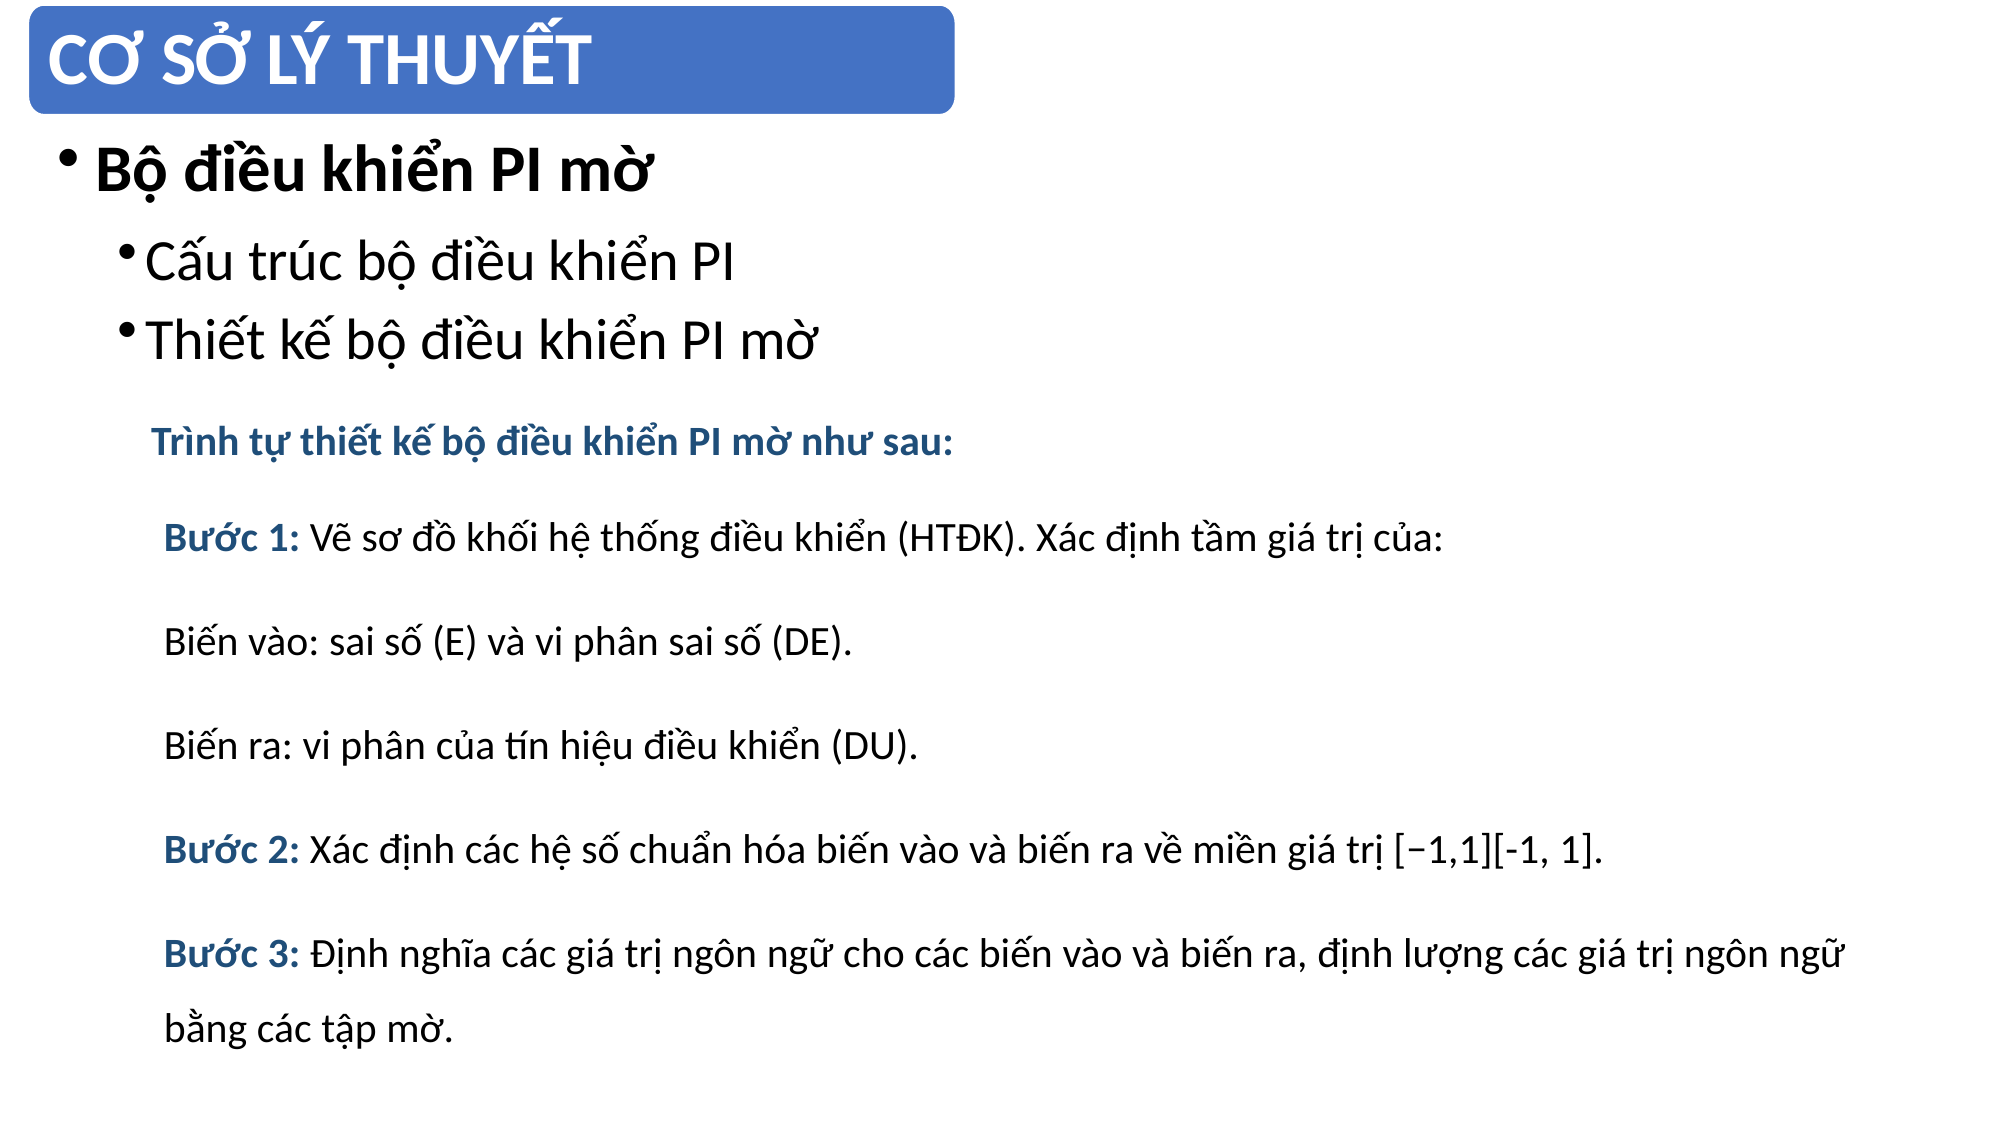

CƠ SỞ LÝ THUYẾT
Bộ điều khiển PI mờ
Cấu trúc bộ điều khiển PI
Thiết kế bộ điều khiển PI mờ
Trình tự thiết kế bộ điều khiển PI mờ như sau:
Bước 1: Vẽ sơ đồ khối hệ thống điều khiển (HTĐK). Xác định tầm giá trị của:
Biến vào: sai số (E) và vi phân sai số (DE).
Biến ra: vi phân của tín hiệu điều khiển (DU).
Bước 2: Xác định các hệ số chuẩn hóa biến vào và biến ra về miền giá trị [−1,1][-1, 1].
Bước 3: Định nghĩa các giá trị ngôn ngữ cho các biến vào và biến ra, định lượng các giá trị ngôn ngữ bằng các tập mờ.